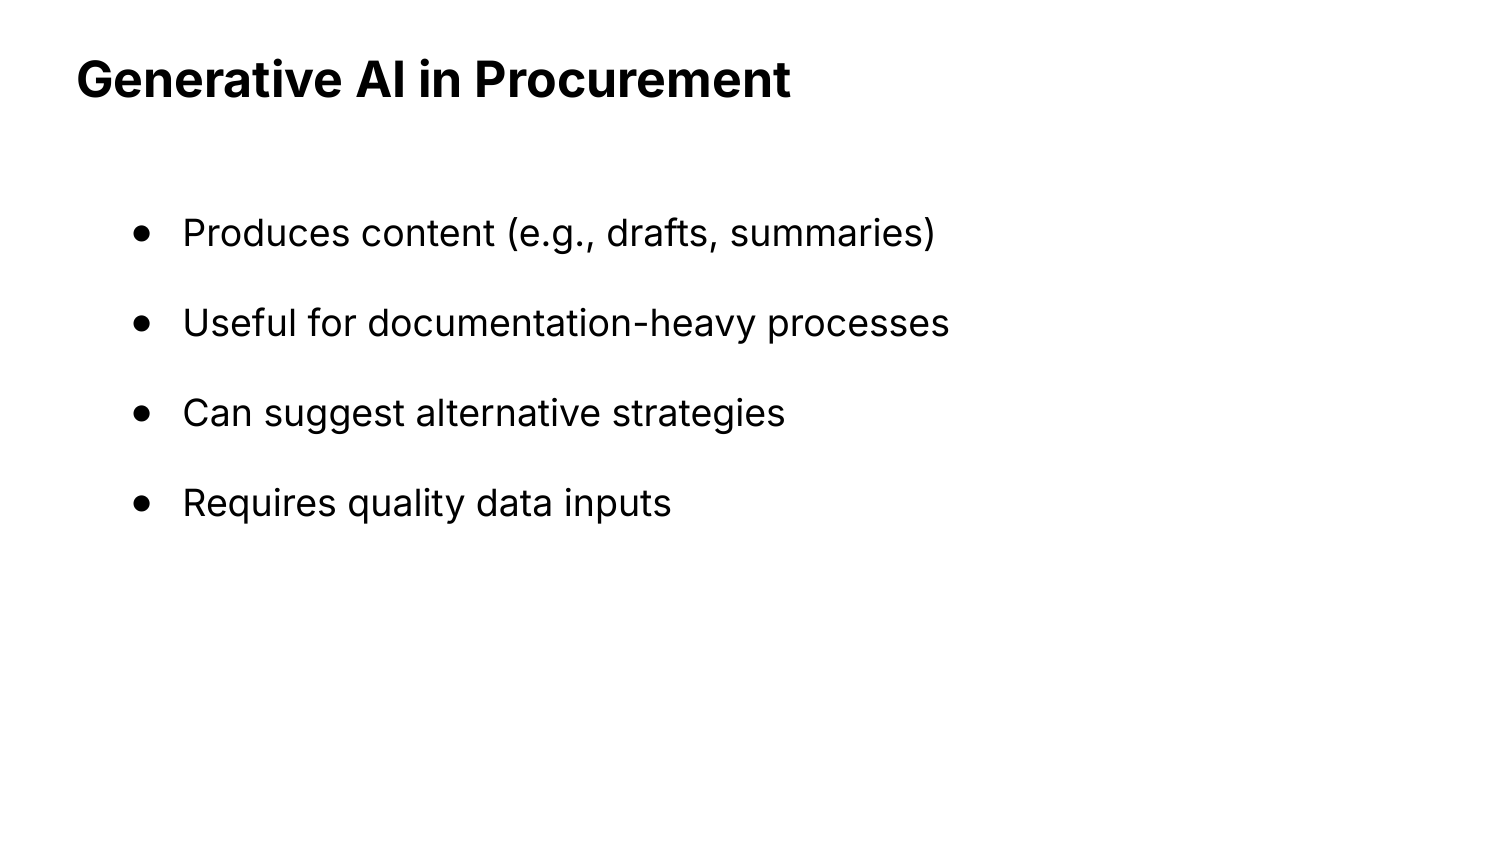

Generative AI in Procurement

Produces content (e.g., drafts, summaries)
Useful for documentation-heavy processes
Can suggest alternative strategies
Requires quality data inputs